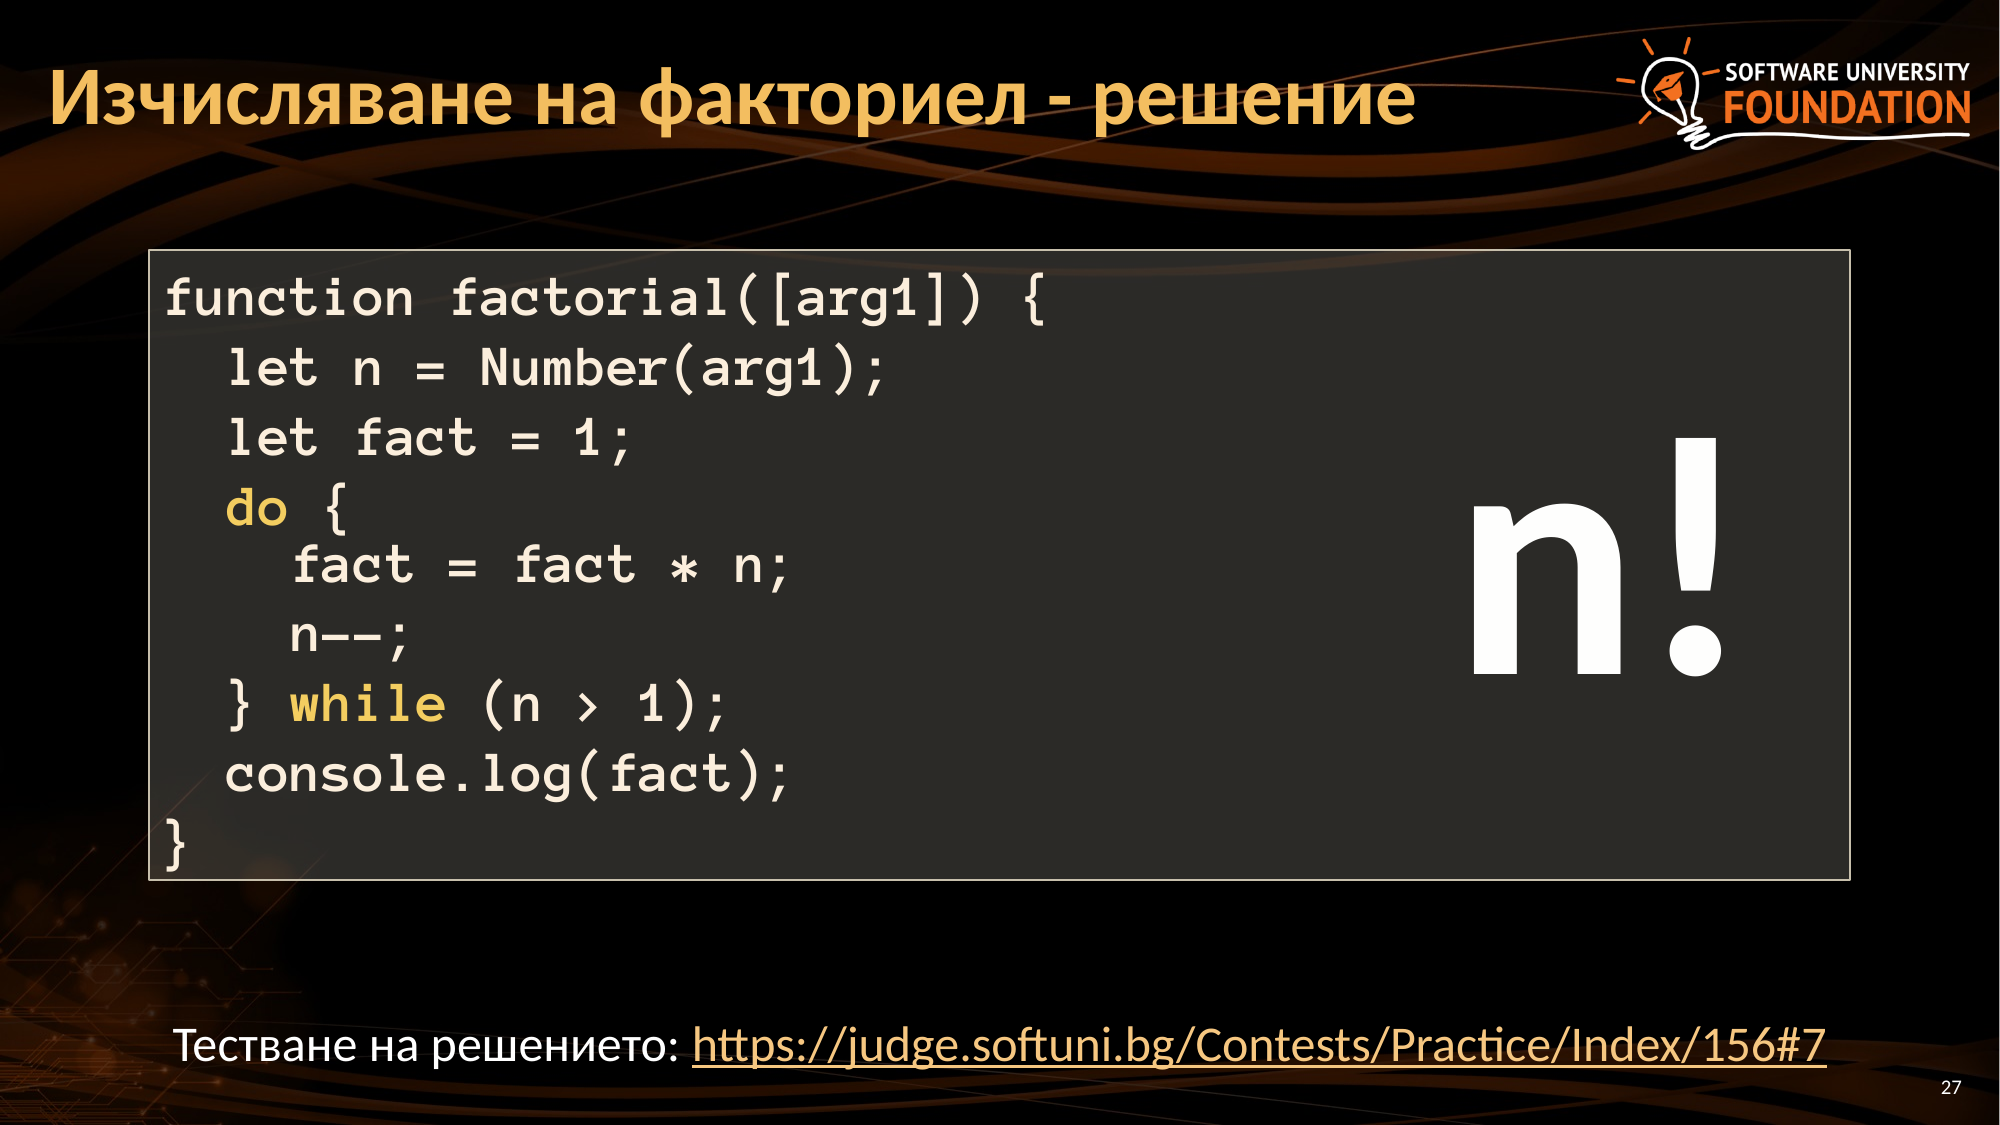

# Изчисляване на факториел - решение
function factorial([arg1]) {
  let n = Number(arg1);
  let fact = 1;
  do {
    fact = fact * n;
    n--;
  } while (n > 1);
  console.log(fact);
}
n!
Тестване на решението: https://judge.softuni.bg/Contests/Practice/Index/156#7
27